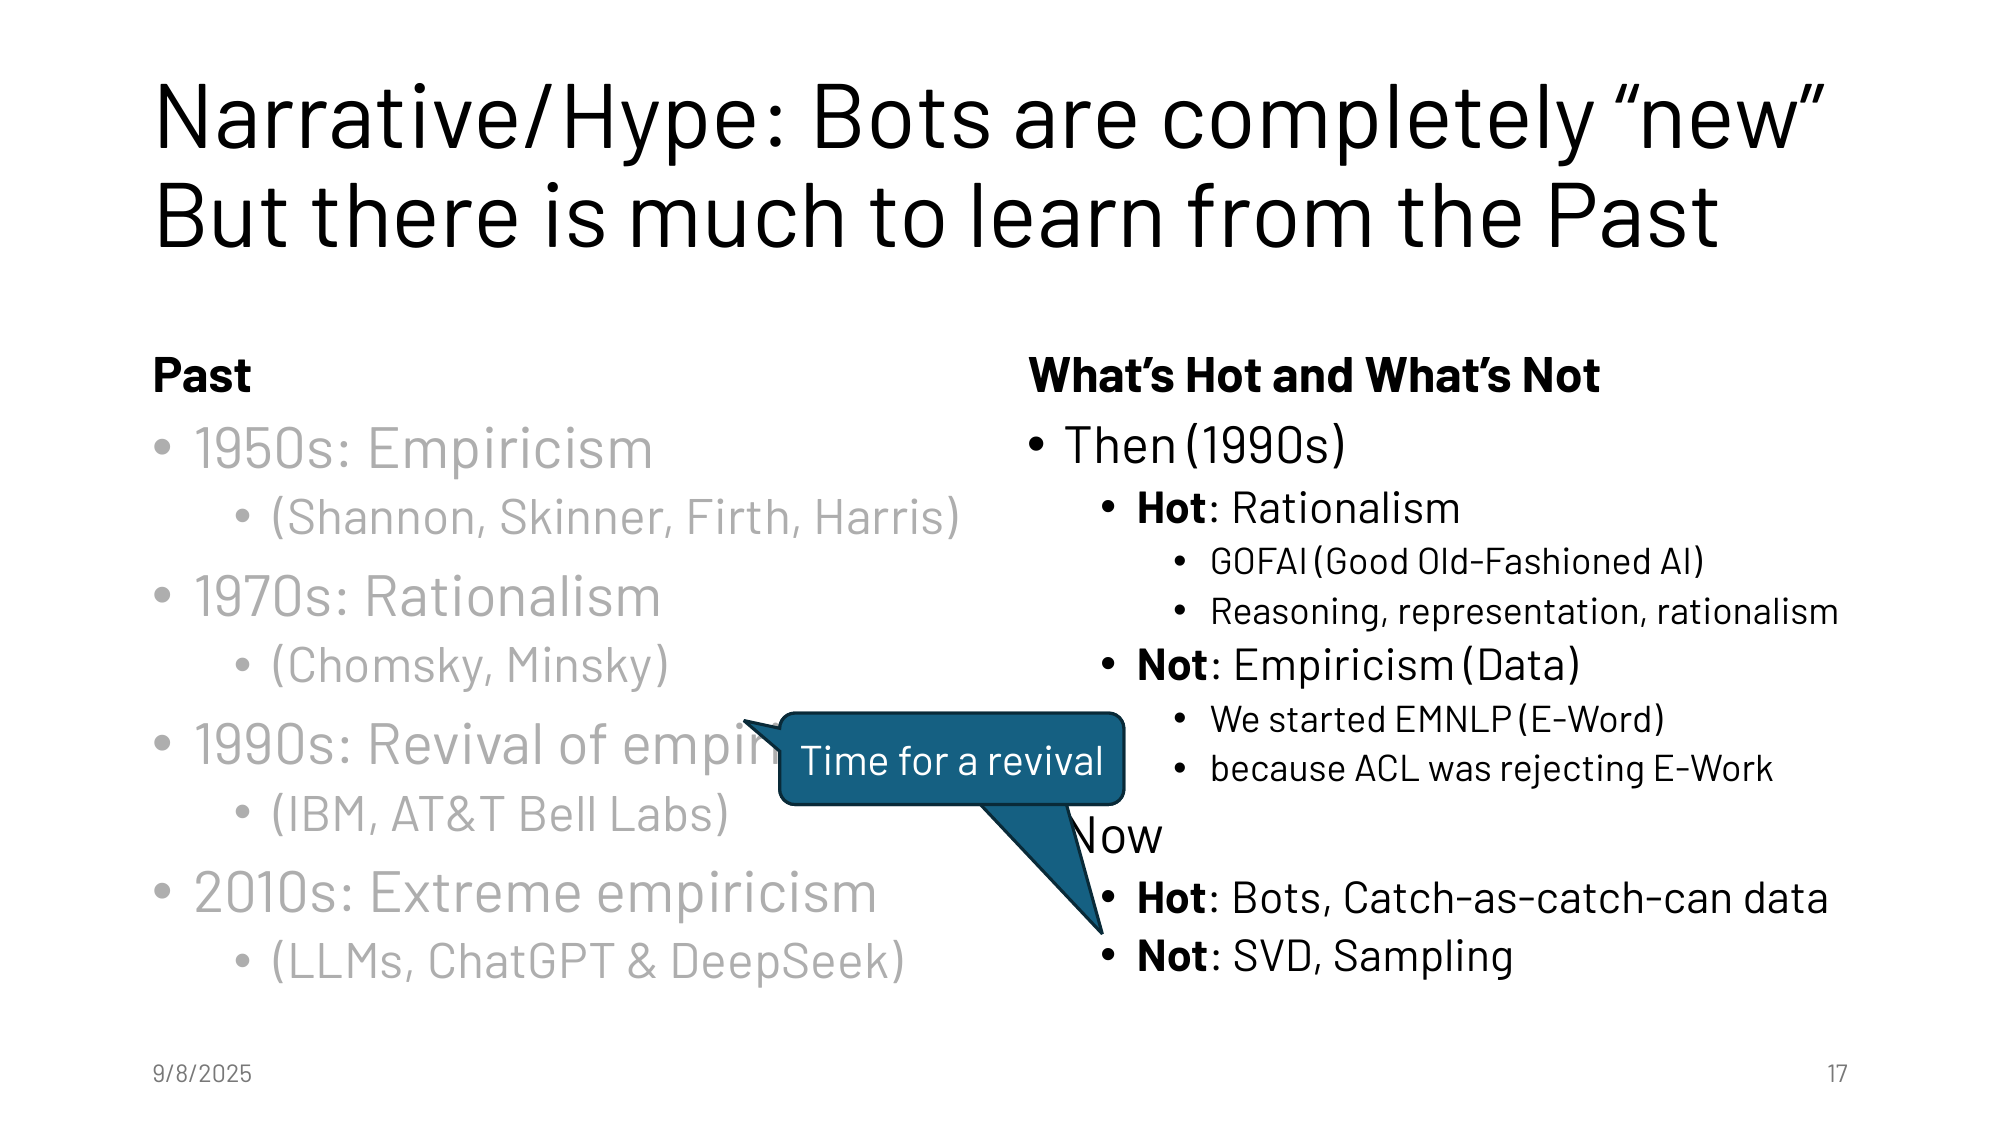

# Narrative/Hype: Bots are completely “new” But there is much to learn from the Past
Past
What’s Hot and What’s Not
1950s: Empiricism
(Shannon, Skinner, Firth, Harris)
1970s: Rationalism
(Chomsky, Minsky)
1990s: Revival of empiricism
(IBM, AT&T Bell Labs)
2010s: Extreme empiricism
(LLMs, ChatGPT & DeepSeek)
Then (1990s)
Hot: Rationalism
GOFAI (Good Old-Fashioned AI)
Reasoning, representation, rationalism
Not: Empiricism (Data)
We started EMNLP (E-Word)
because ACL was rejecting E-Work
Now
Hot: Bots, Catch-as-catch-can data
Not: SVD, Sampling

Time for a revival
Time for a revival
9/8/2025
17